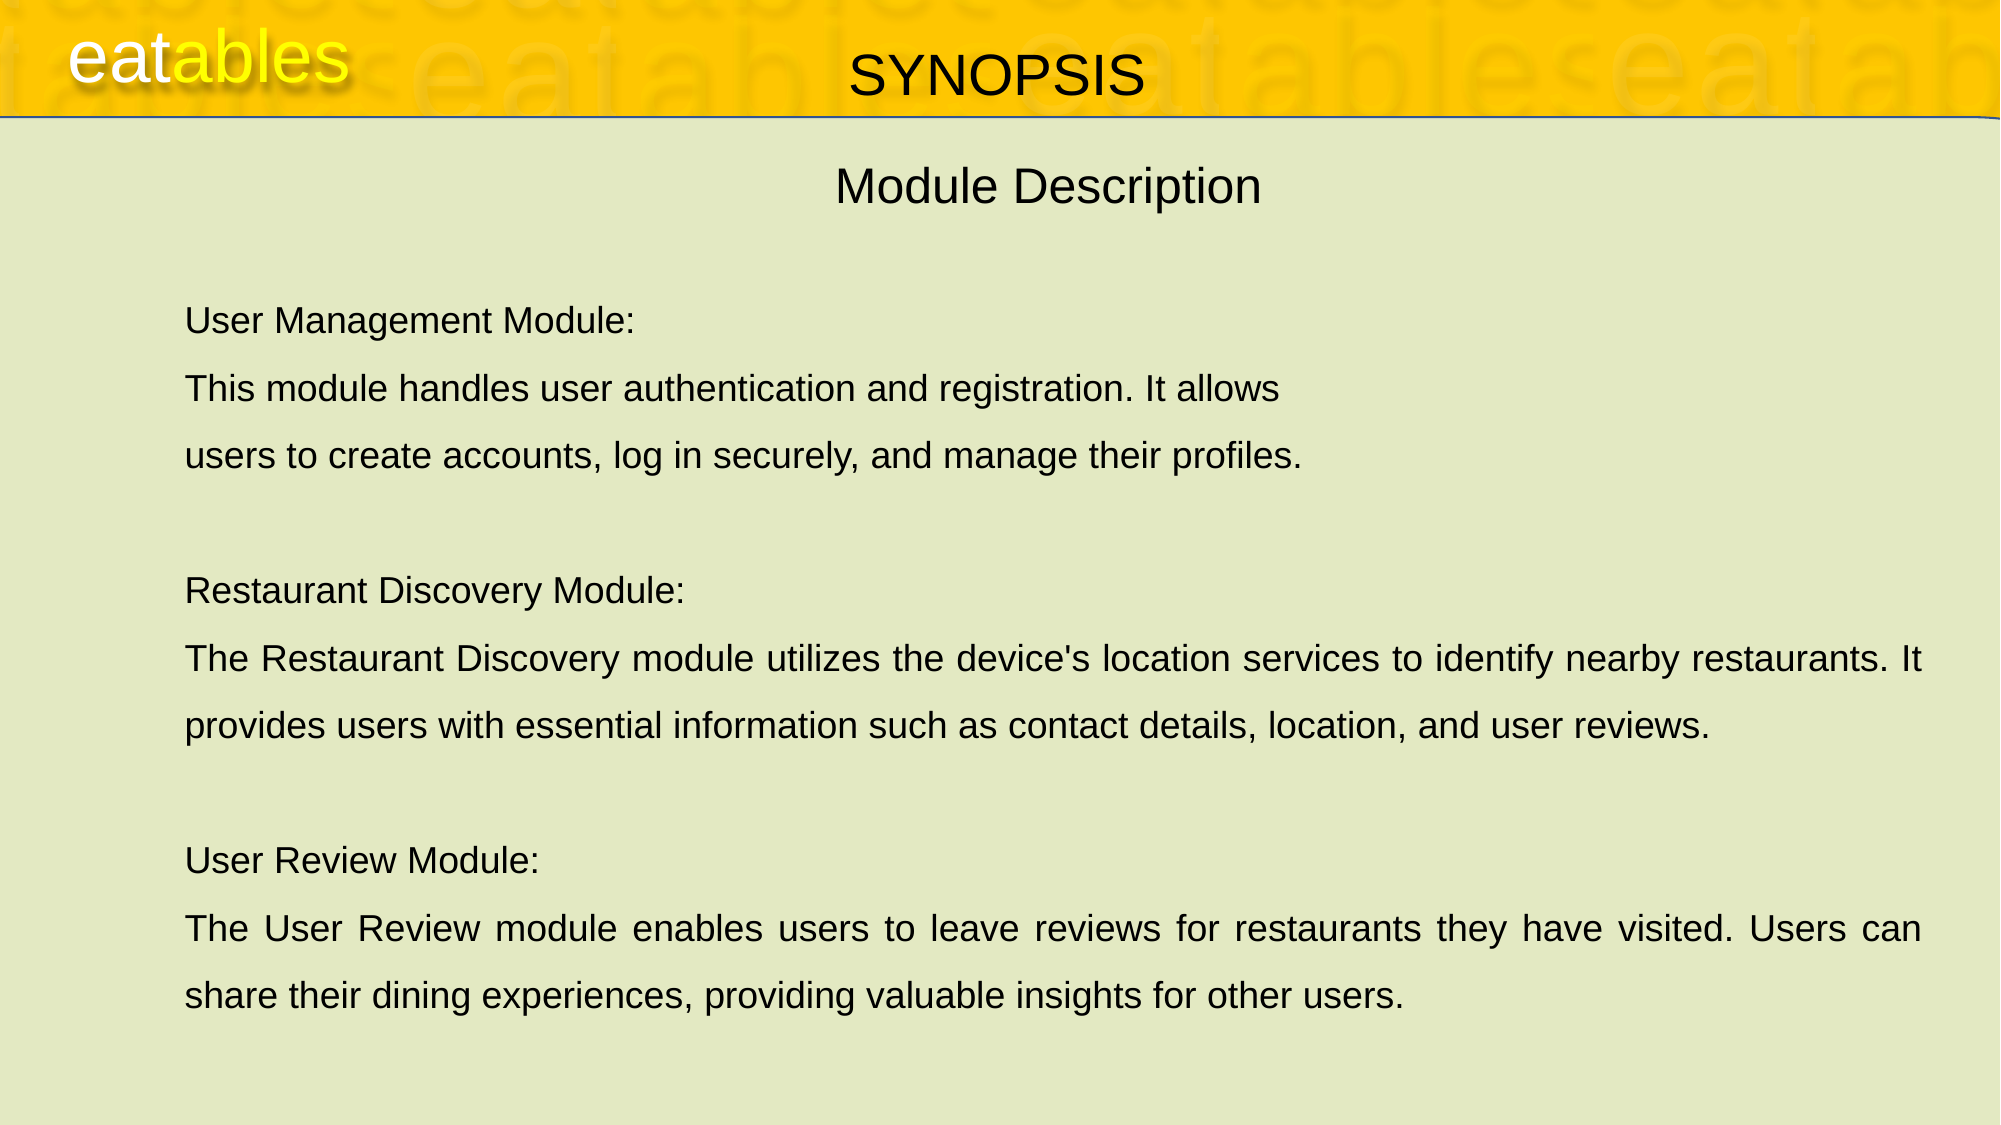

eatables
eatables
eatables
eatables
eatables
eatables
eatables
eatables
eatables
eatables
eatables
eatables
eatables
eatables
eatables
eatables
eatables
eatables
eatables
eatables
eatables
eatables
eatables
eatables
eatables
eatables
eatables
eatables
eatables
eatables
eatables
eatables
eatables
eatables
eatables
eatables
eatables
eatables
eatables
eatables
eatables
eatables
eatables
eatables
eatables

SRS
DIAGRAMS
TESTCASES
eatables
eatables
eatables
eatables
eatables
eatables
eatables
eatables
eatables
eatables
eatables
eatables
eatables
eatables
eatables
eatables
eatables
eatables
eatables
eatables
eatables
eatables
eatables
eatables
eatables
eatables
eatables
eatables
eatables
eatables
eatables
eatables
eatables
eatables
eatables
eatables
eatables
eatables
eatables
eatables
eatables
eatables
eatables
eatables
DOCUMENTATIONS
SYNOPSIS
Module Description

User Management Module:
This module handles user authentication and registration. It allows
users to create accounts, log in securely, and manage their profiles.

Restaurant Discovery Module:
The Restaurant Discovery module utilizes the device's location services to identify nearby restaurants. It provides users with essential information such as contact details, location, and user reviews.

User Review Module:
The User Review module enables users to leave reviews for restaurants they have visited. Users can share their dining experiences, providing valuable insights for other users.
Structure of the proposed project
• Price Filtering: Users can filter search results based on their desired price range, aiding in finding dining options that match their budget.
• Restaurant Management (Admin Panel): This component grants administrative privileges and allows the admin to manage restaurants. It includes functionalities such as adding new restaurants, editing existing ones, and reviewing user requests for adding new restaurants.